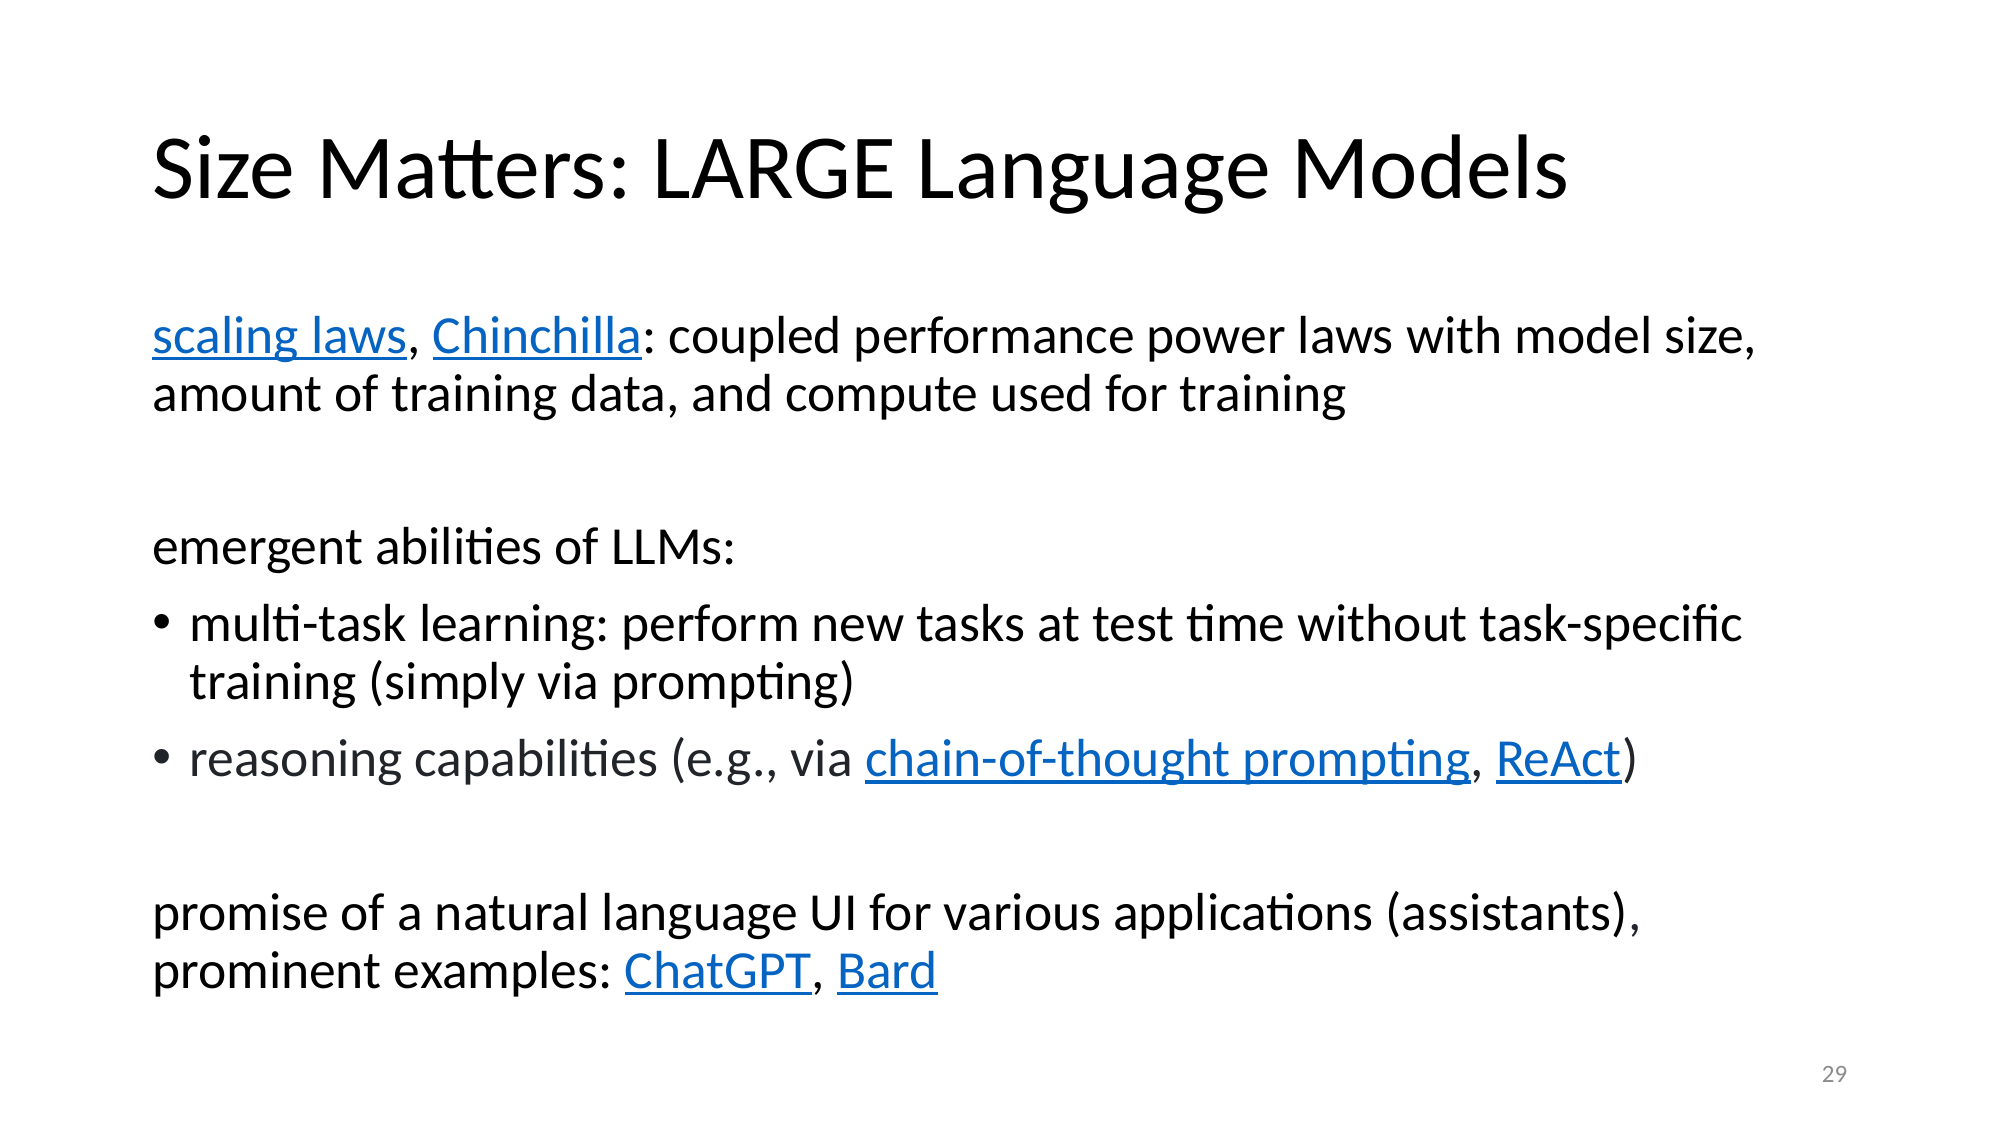

# Size Matters: LARGE Language Models
scaling laws, Chinchilla: coupled performance power laws with model size, amount of training data, and compute used for training

emergent abilities of LLMs:
multi-task learning: perform new tasks at test time without task-specific training (simply via prompting)
reasoning capabilities (e.g., via chain-of-thought prompting, ReAct)

promise of a natural language UI for various applications (assistants), prominent examples: ChatGPT, Bard
29